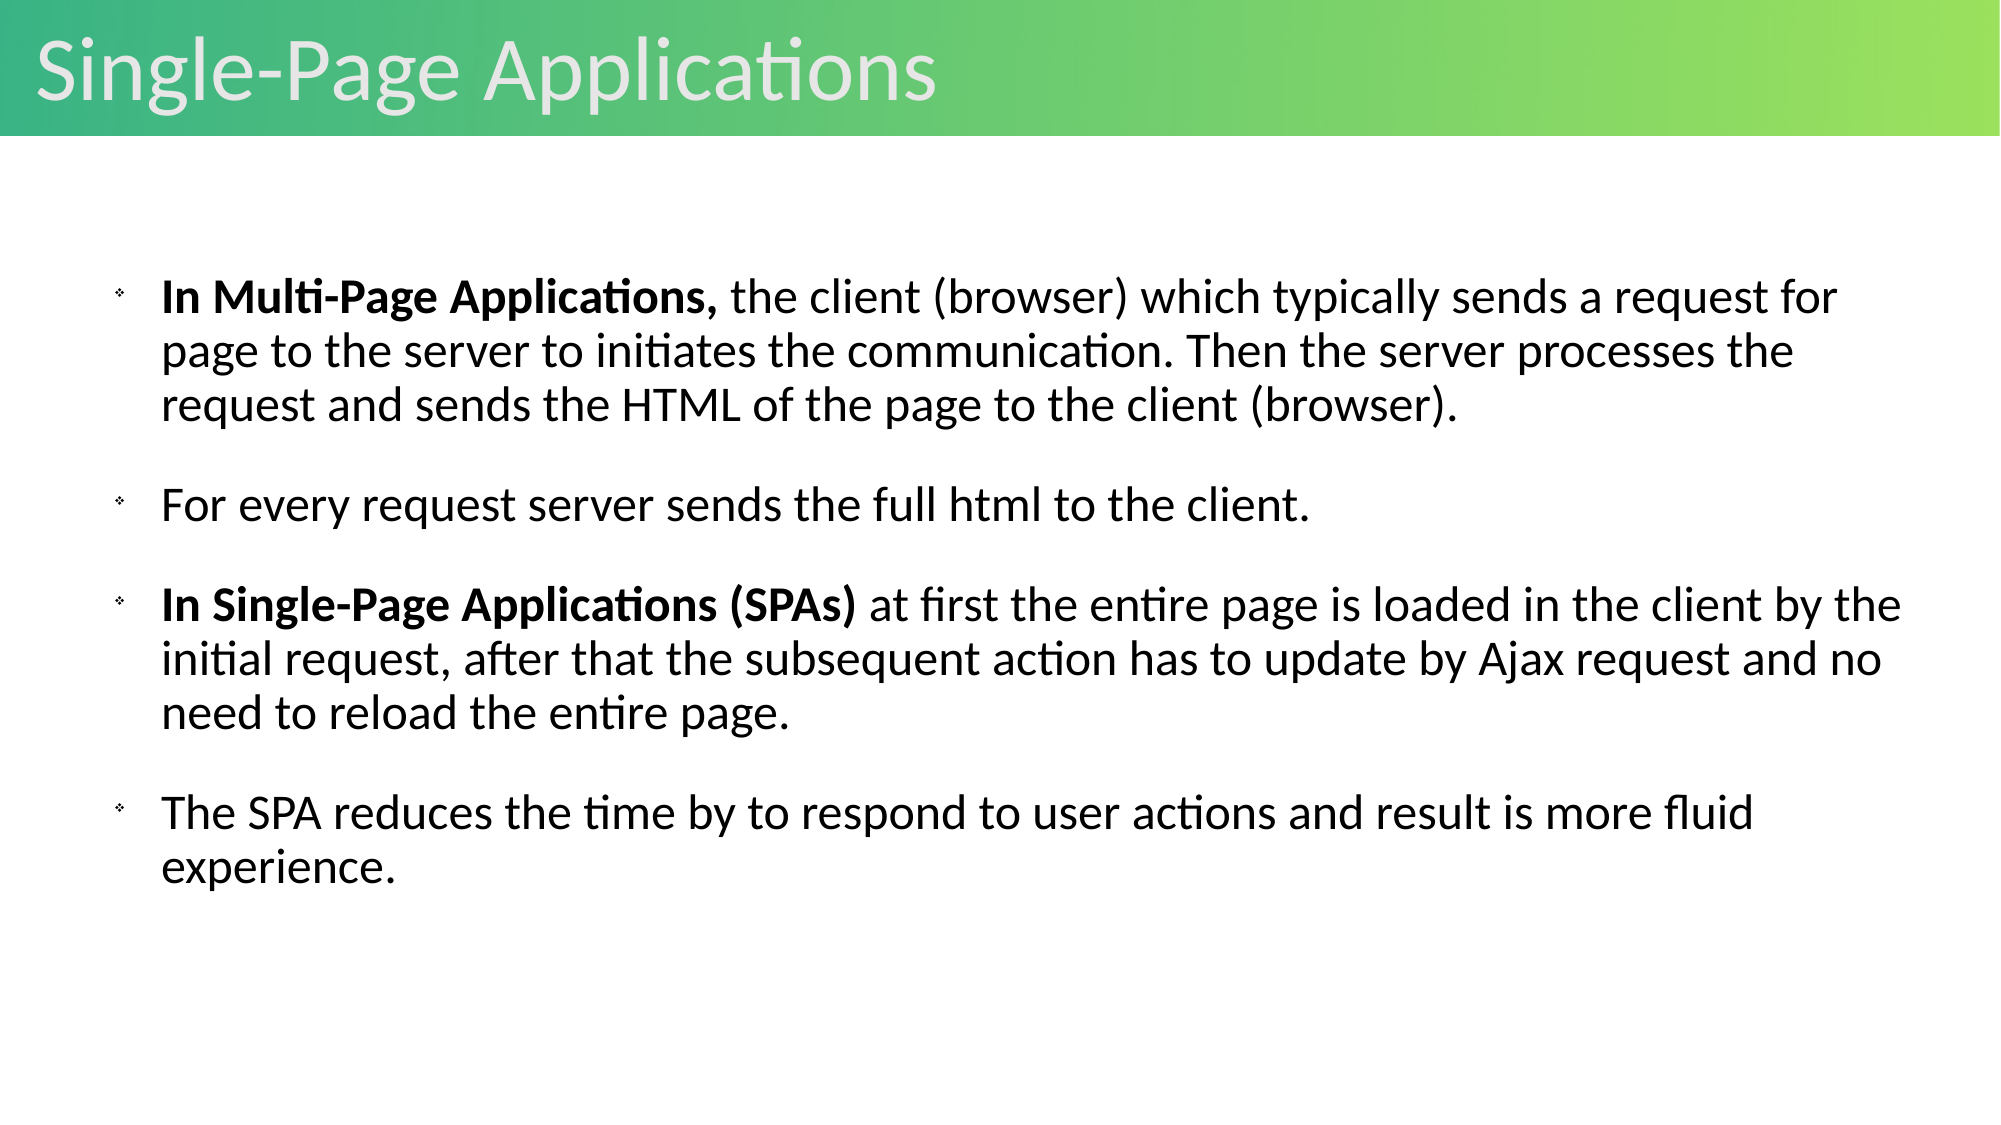

# Single-Page Applications
In Multi-Page Applications, the client (browser) which typically sends a request for page to the server to initiates the communication. Then the server processes the request and sends the HTML of the page to the client (browser).
For every request server sends the full html to the client.
In Single-Page Applications (SPAs) at first the entire page is loaded in the client by the initial request, after that the subsequent action has to update by Ajax request and no need to reload the entire page.
The SPA reduces the time by to respond to user actions and result is more fluid experience.